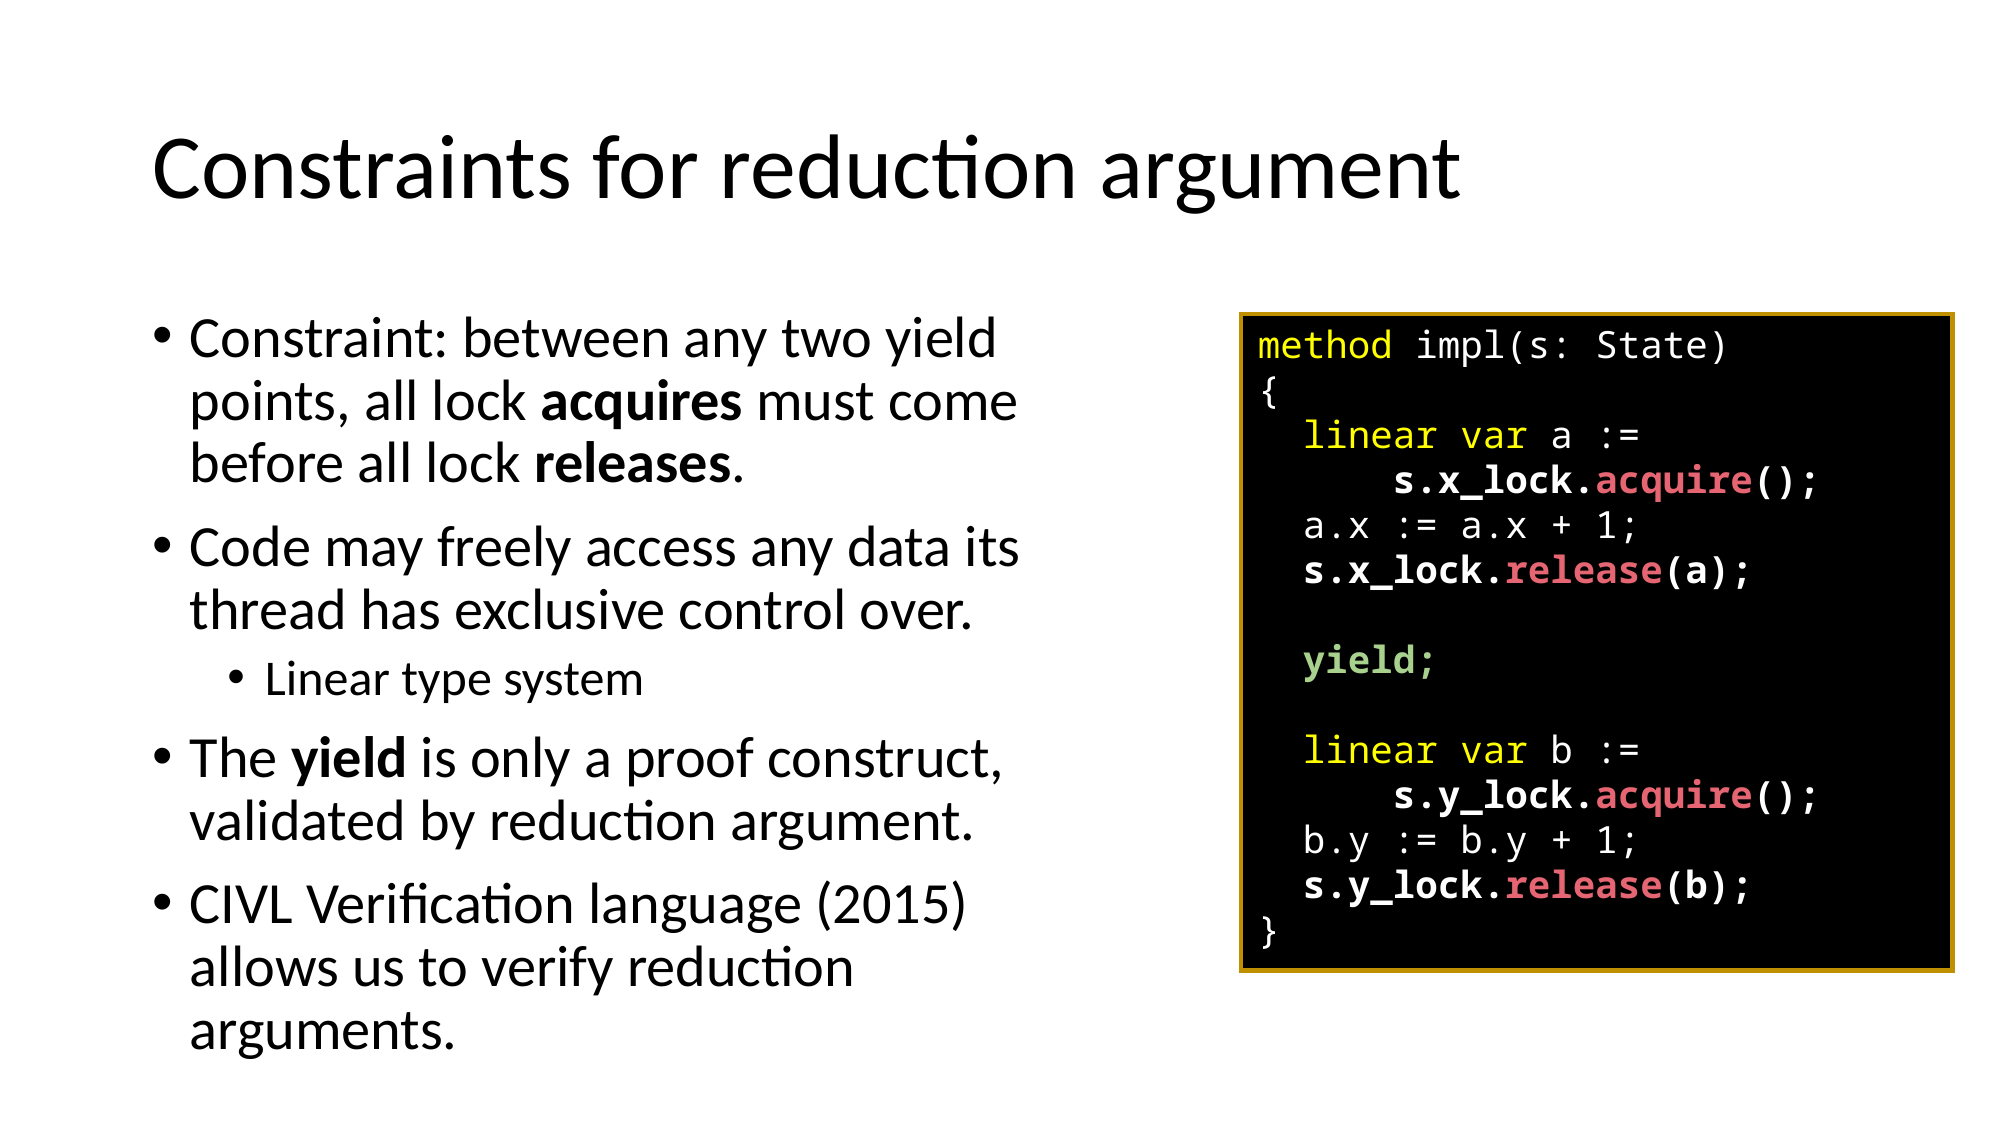

# Constraints for reduction argument
Constraint: between any two yield points, all lock acquires must come before all lock releases.
Code may freely access any data its thread has exclusive control over.
Linear type system
The yield is only a proof construct, validated by reduction argument.
CIVL Verification language (2015) allows us to verify reduction arguments.

method impl(s: State)
{
  linear var a :=
      s.x_lock.acquire();
  a.x := a.x + 1;
  s.x_lock.release(a);
  yield;

  linear var b :=
      s.y_lock.acquire();
  b.y := b.y + 1;
  s.y_lock.release(b);
}